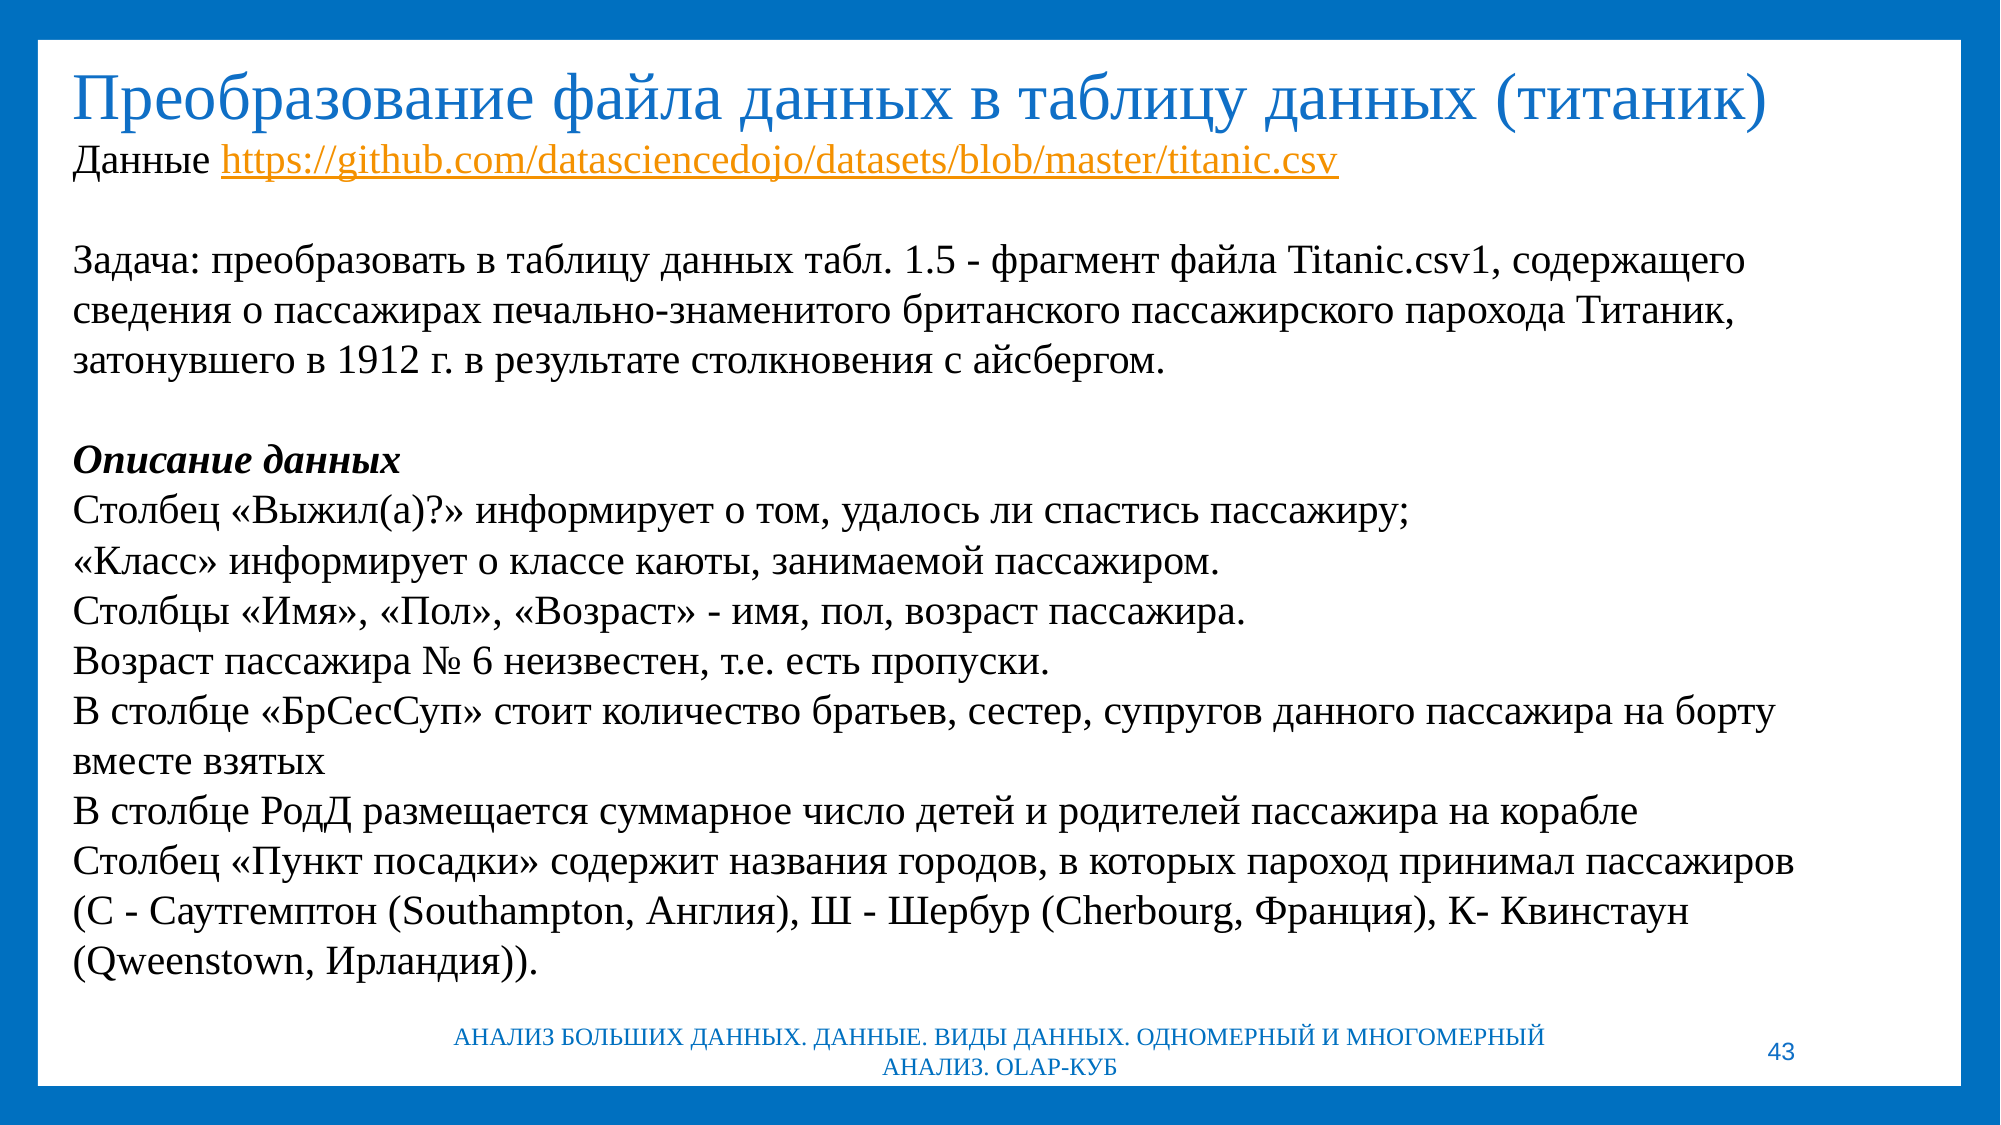

# Преобразование файла данных в таблицу данных (титаник)
Данные https://github.com/datasciencedojo/datasets/blob/master/titanic.csv

Задача: преобразовать в таблицу данных табл. 1.5 - фрагмент файла Titanic.csv1, содержащего сведения о пассажирах печально-знаменитого британского пассажирского парохода Титаник, затонувшего в 1912 г. в результате столкновения с айсбергом.

Описание данных
Столбец «Выжил(а)?» информирует о том, удалось ли спастись пассажиру;
«Класс» информирует о классе каюты, занимаемой пассажиром.
Столбцы «Имя», «Пол», «Возраст» - имя, пол, возраст пассажира.
Возраст пассажира № 6 неизвестен, т.е. есть пропуски.
В столбце «БрСесСуп» стоит количество братьев, сестер, супругов данного пассажира на борту вместе взятых
В столбце РодД размещается суммарное число детей и родителей пассажира на корабле
Столбец «Пункт посадки» содержит названия городов, в которых пароход принимал пассажиров
(С - Саутгемптон (Southampton, Англия), Ш - Шербур (Cherbourg, Франция), К- Квинстаун (Qweenstown, Ирландия)).
АНАЛИЗ БОЛЬШИХ ДАННЫХ. ДАННЫЕ. ВИДЫ ДАННЫХ. ОДНОМЕРНЫЙ И МНОГОМЕРНЫЙ АНАЛИЗ. OLAP-КУБ
43